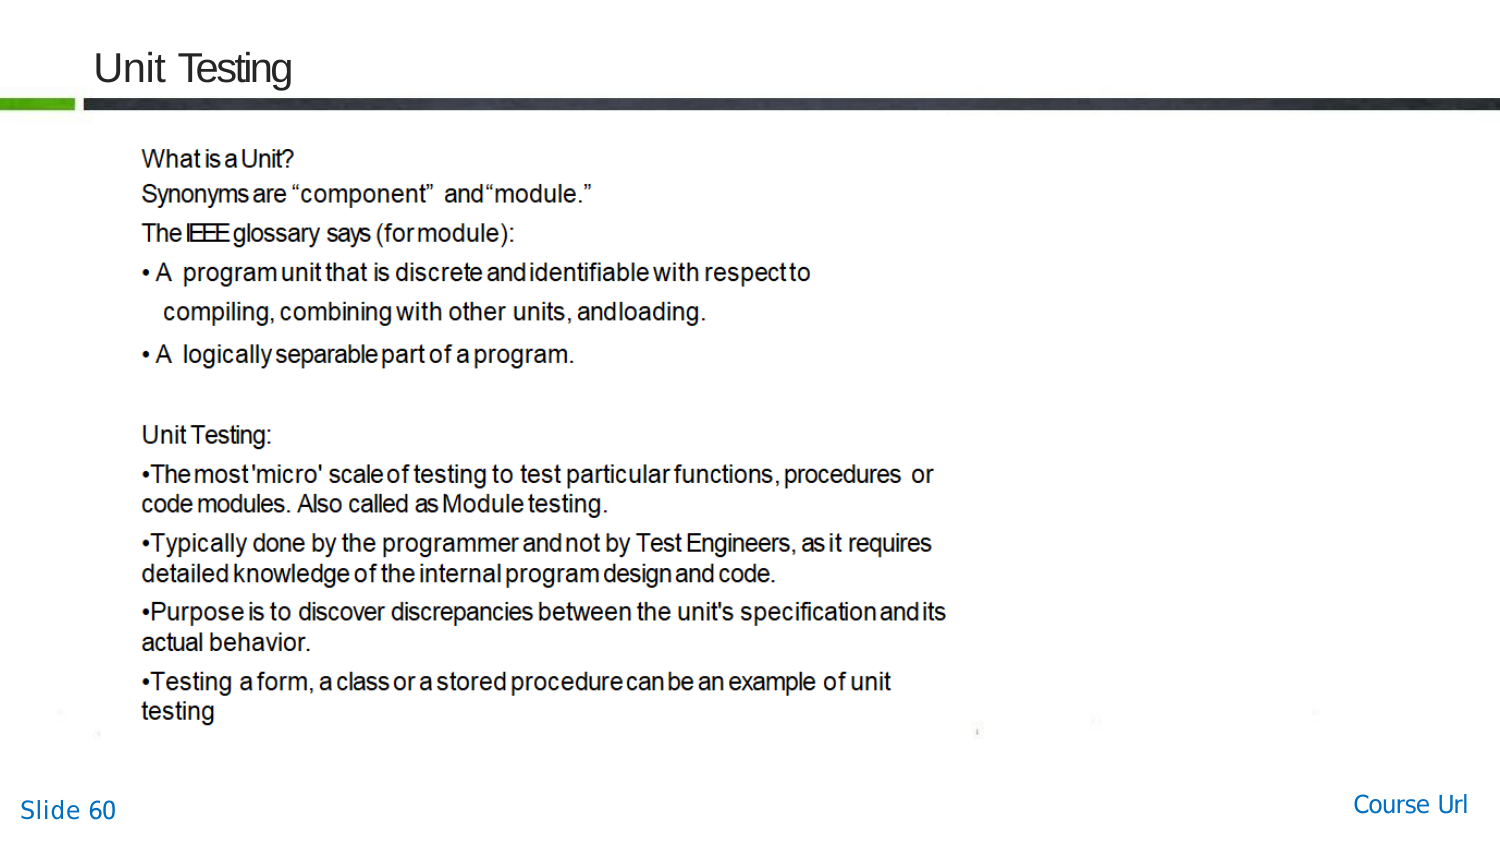

# Unit Testing

Course Url
Slide 60